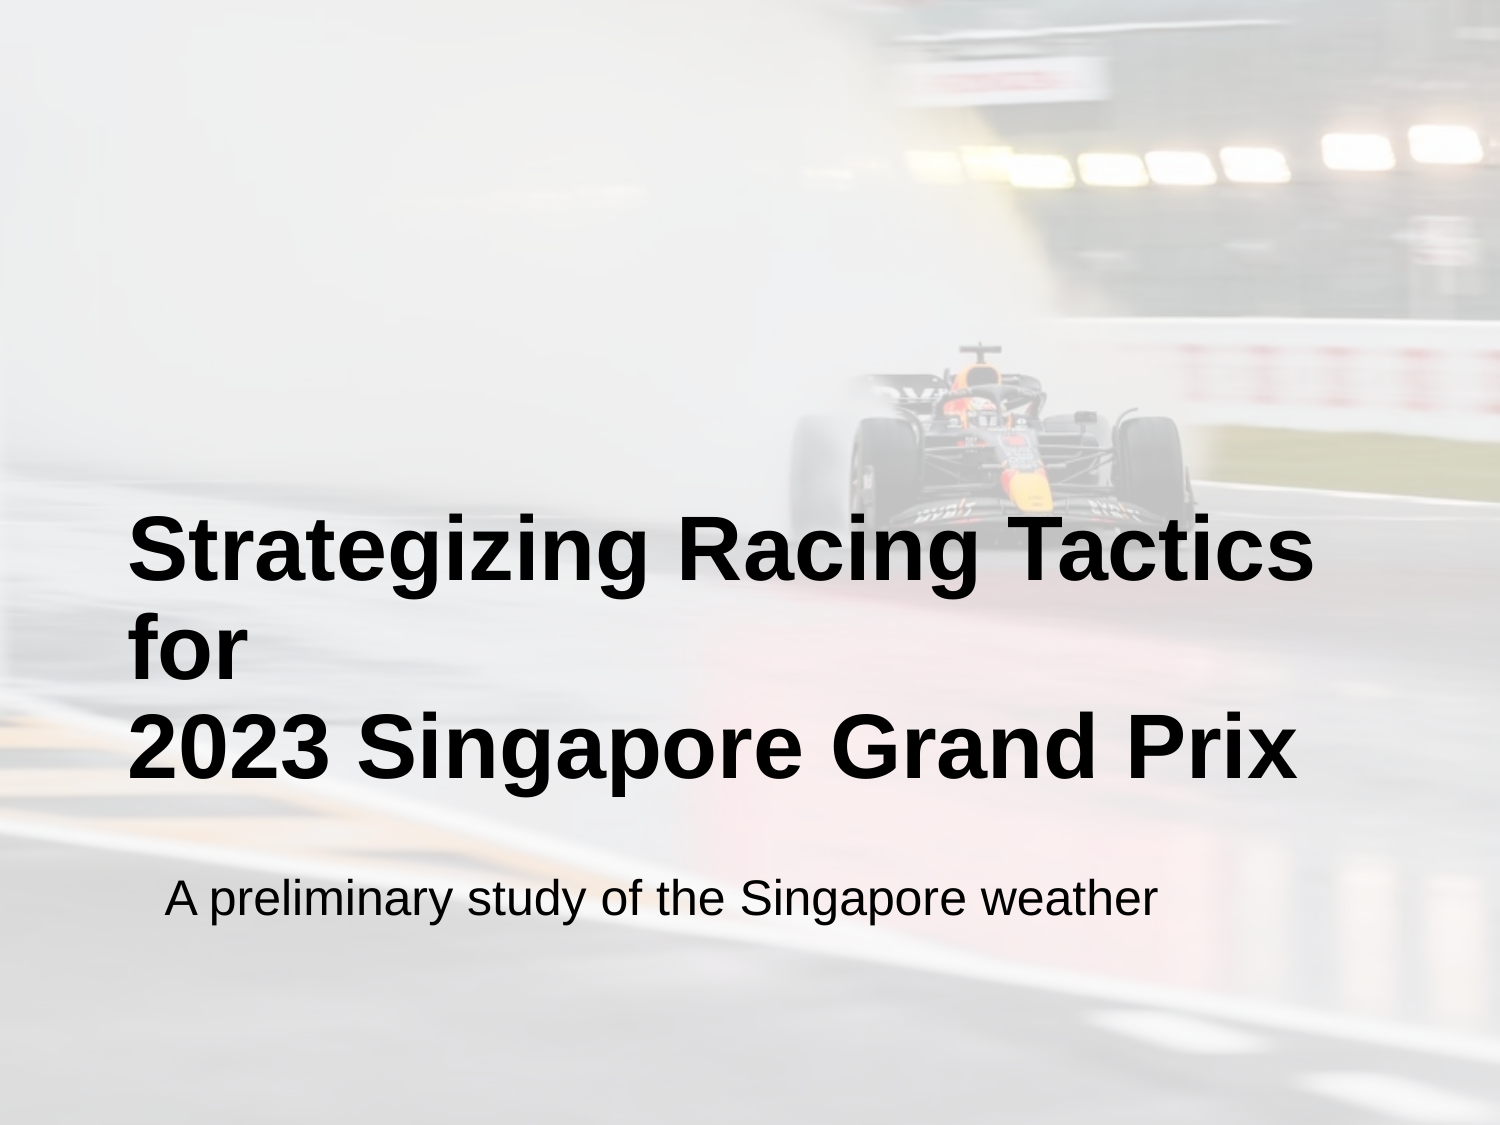

# Strategizing Racing Tactics for 2023 Singapore Grand Prix
A preliminary study of the Singapore weather